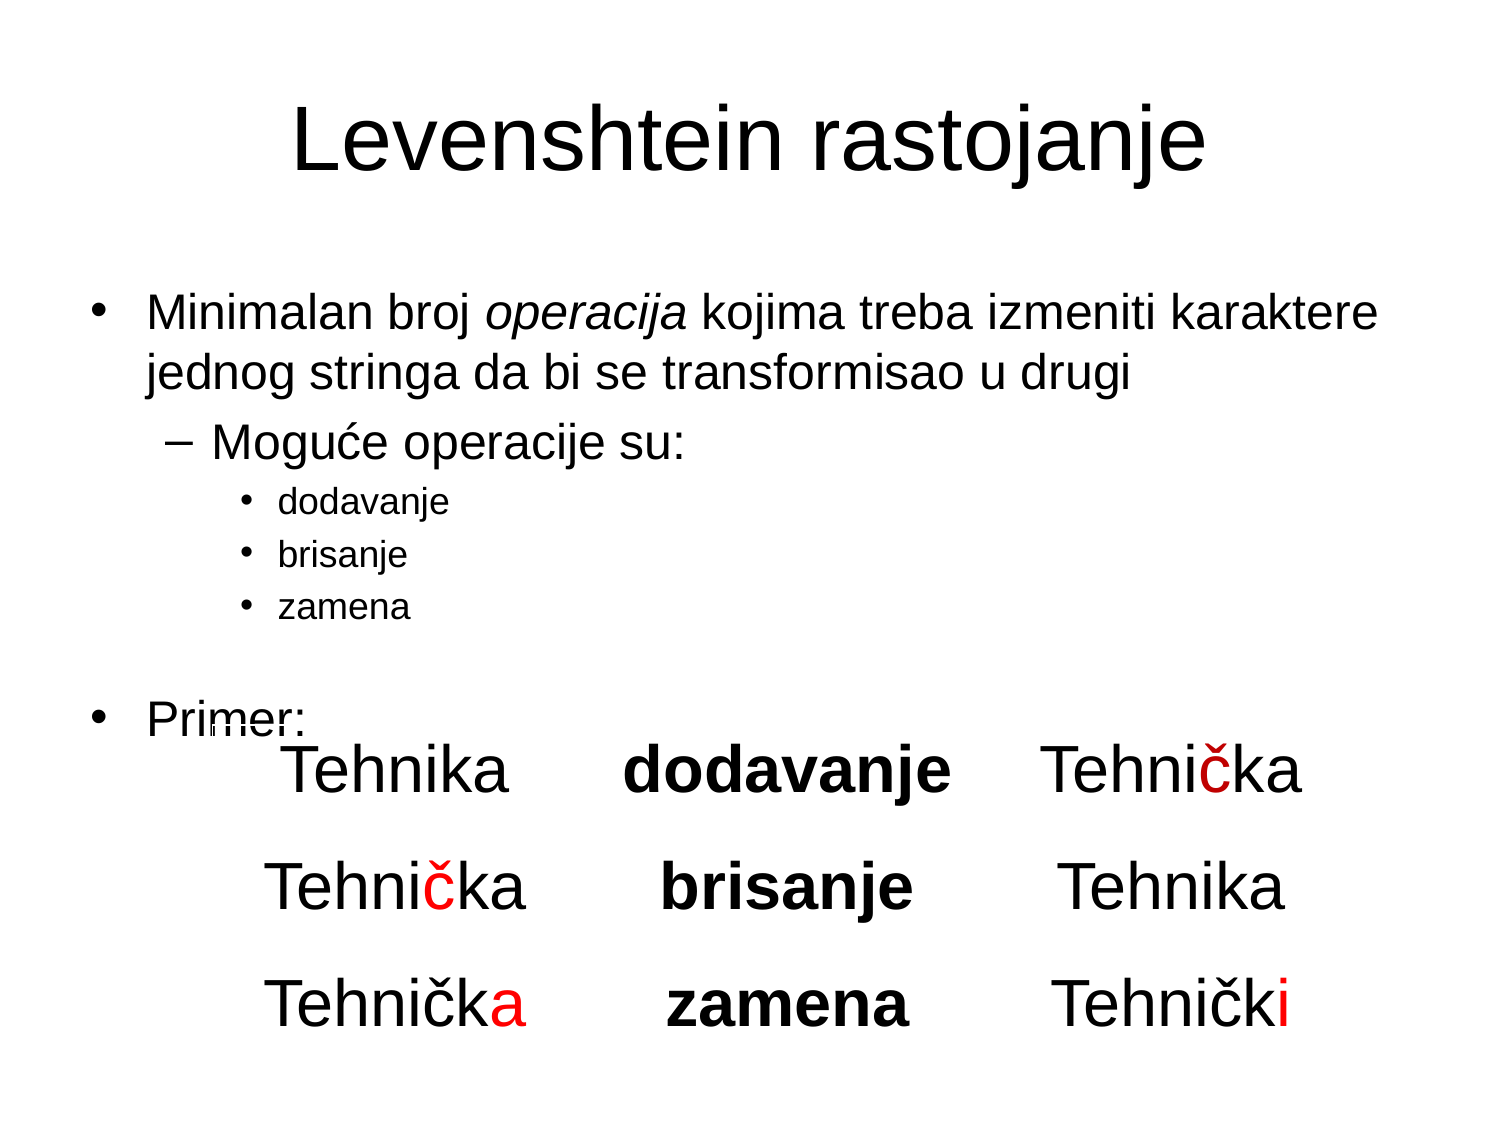

Levenshtein rastojanje
Minimalan broj operacija kojima treba izmeniti karaktere jednog stringa da bi se transformisao u drugi
Moguće operacije su:
dodavanje
brisanje
zamena

Primer:
| Tehnika | dodavanje | Tehnička |
| --- | --- | --- |
| Tehnička | brisanje | Tehnika |
| Tehnička | zamena | Tehnički |